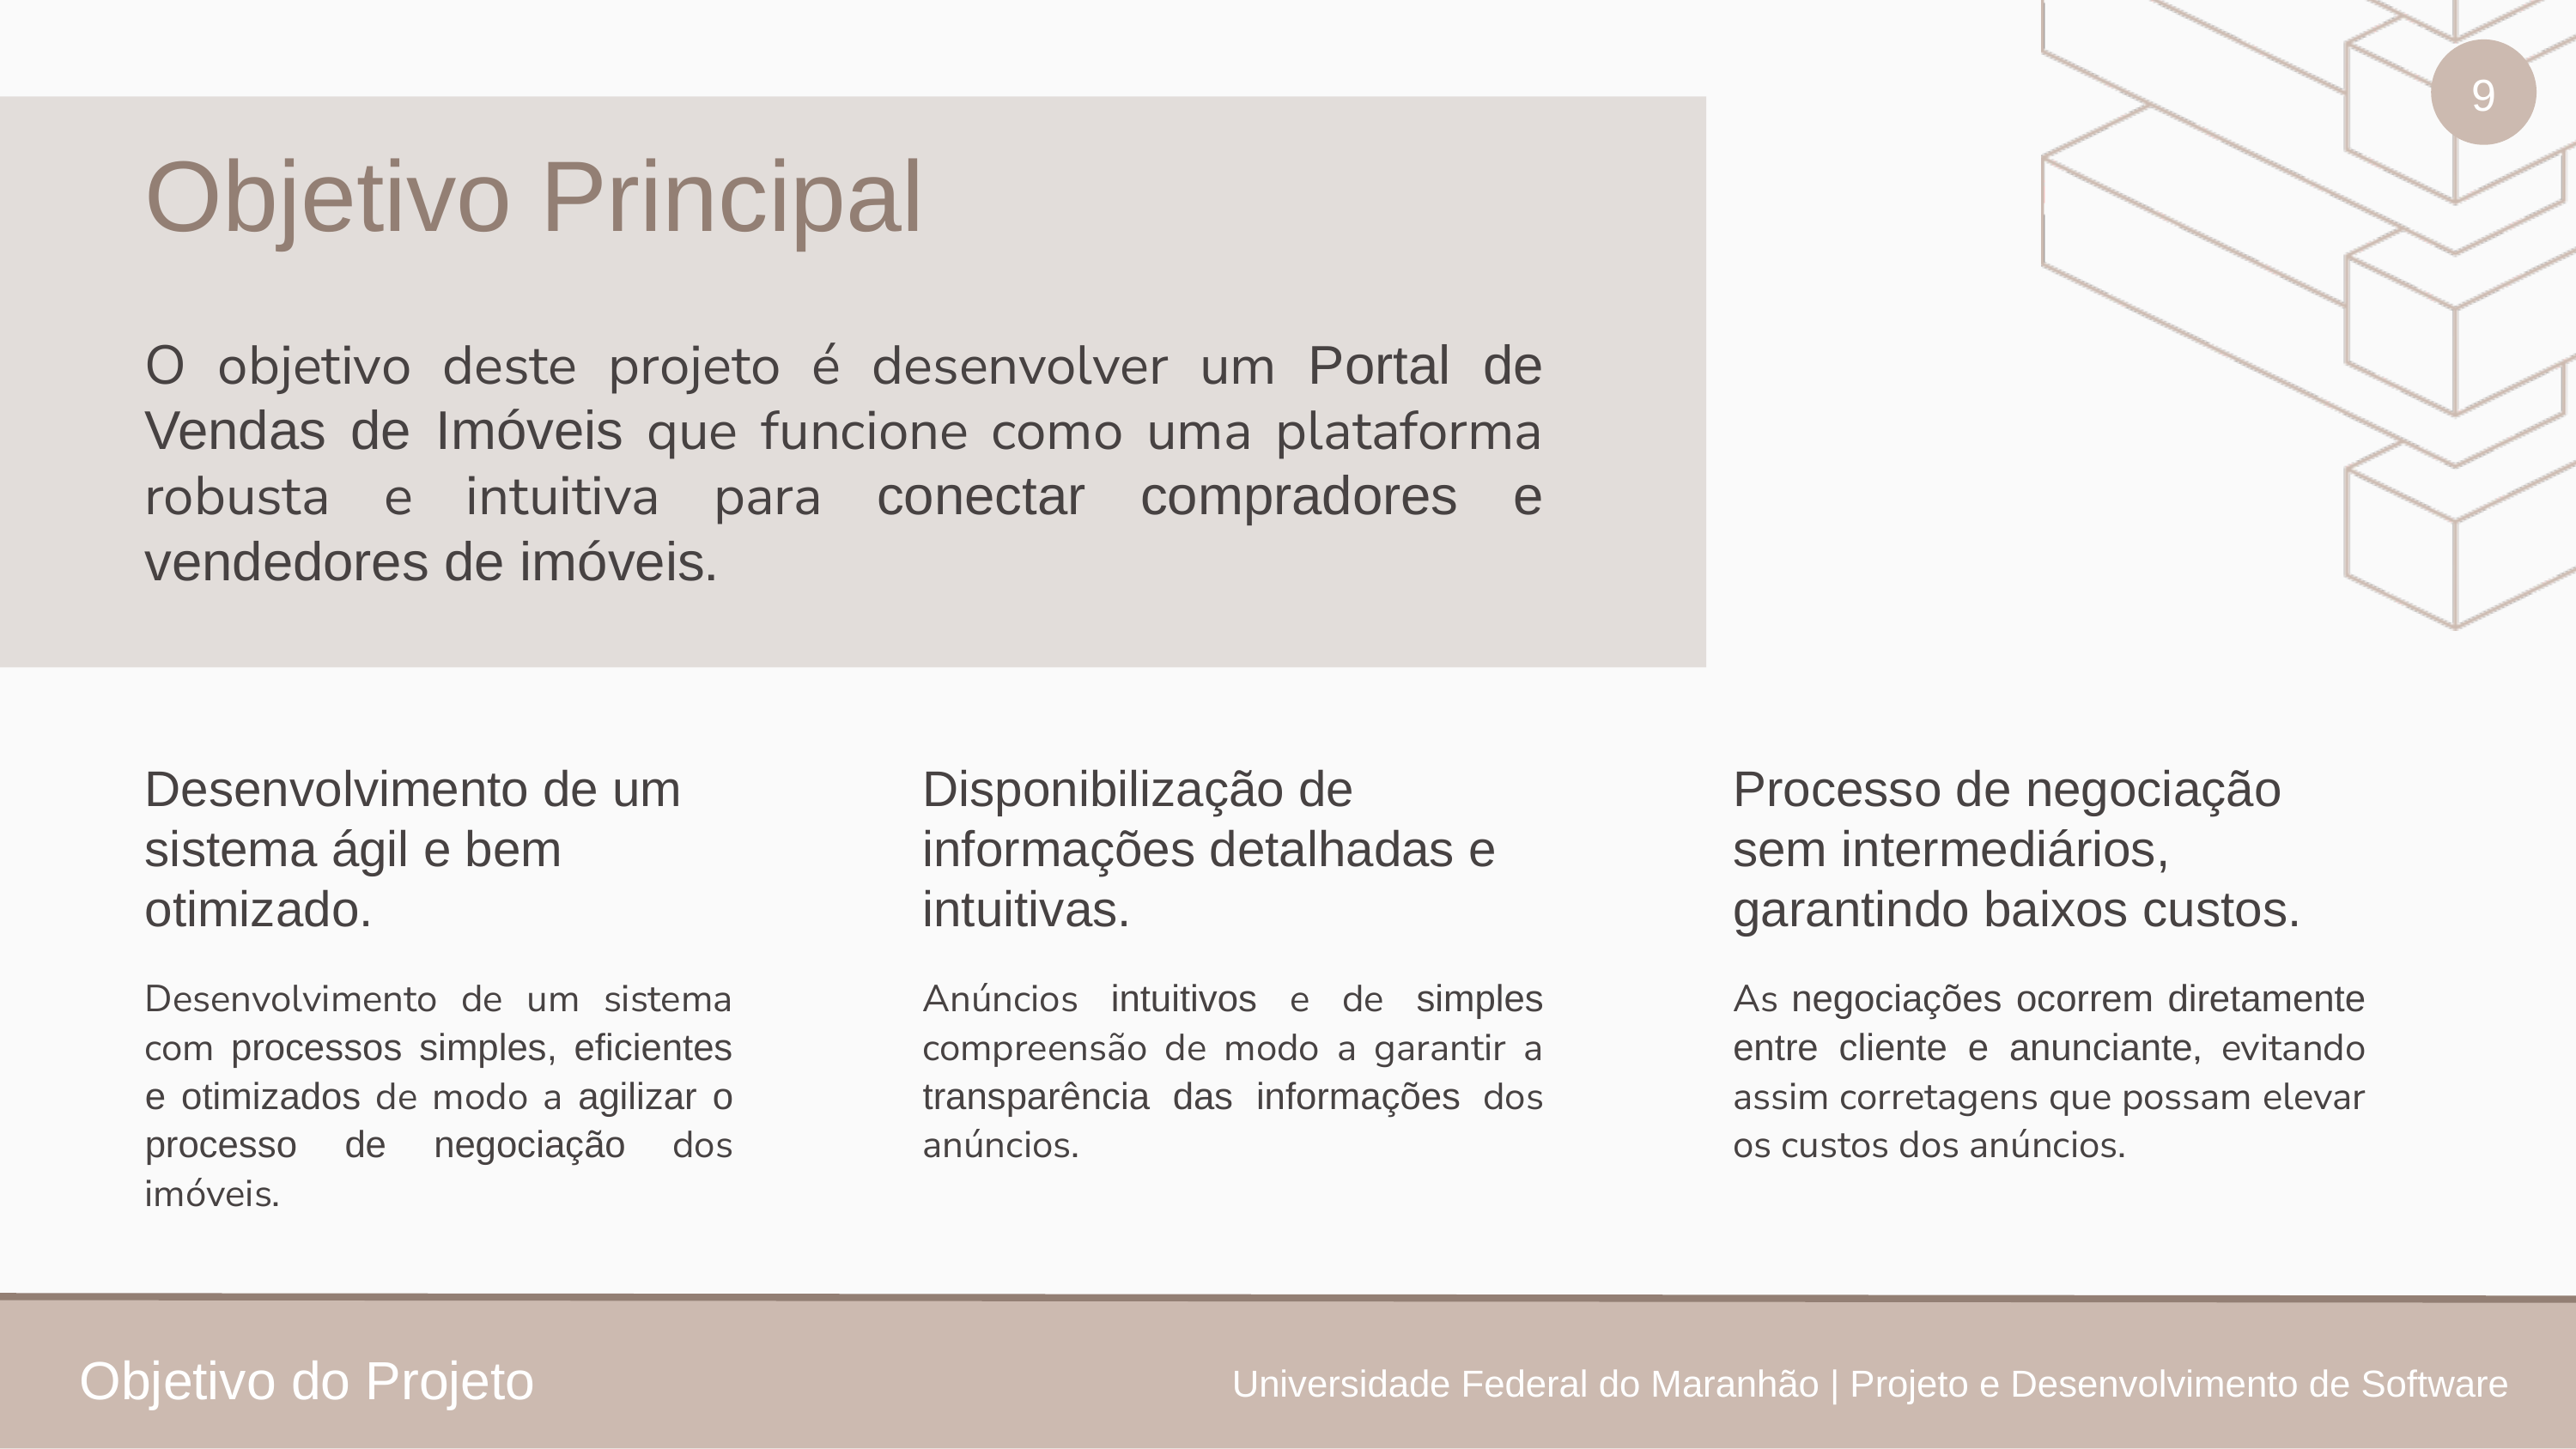

9

Objetivo Principal
O objetivo deste projeto é desenvolver um Portal de Vendas de Imóveis que funcione como uma plataforma robusta e intuitiva para conectar compradores e vendedores de imóveis.
Desenvolvimento de um sistema ágil e bem otimizado.
Desenvolvimento de um sistema com processos simples, eficientes e otimizados de modo a agilizar o processo de negociação dos imóveis.
Disponibilização de informações detalhadas e intuitivas.
Anúncios intuitivos e de simples compreensão de modo a garantir a transparência das informações dos anúncios.
Processo de negociação sem intermediários, garantindo baixos custos.
As negociações ocorrem diretamente entre cliente e anunciante, evitando assim corretagens que possam elevar os custos dos anúncios.

Objetivo do Projeto
Universidade Federal do Maranhão | Projeto e Desenvolvimento de Software